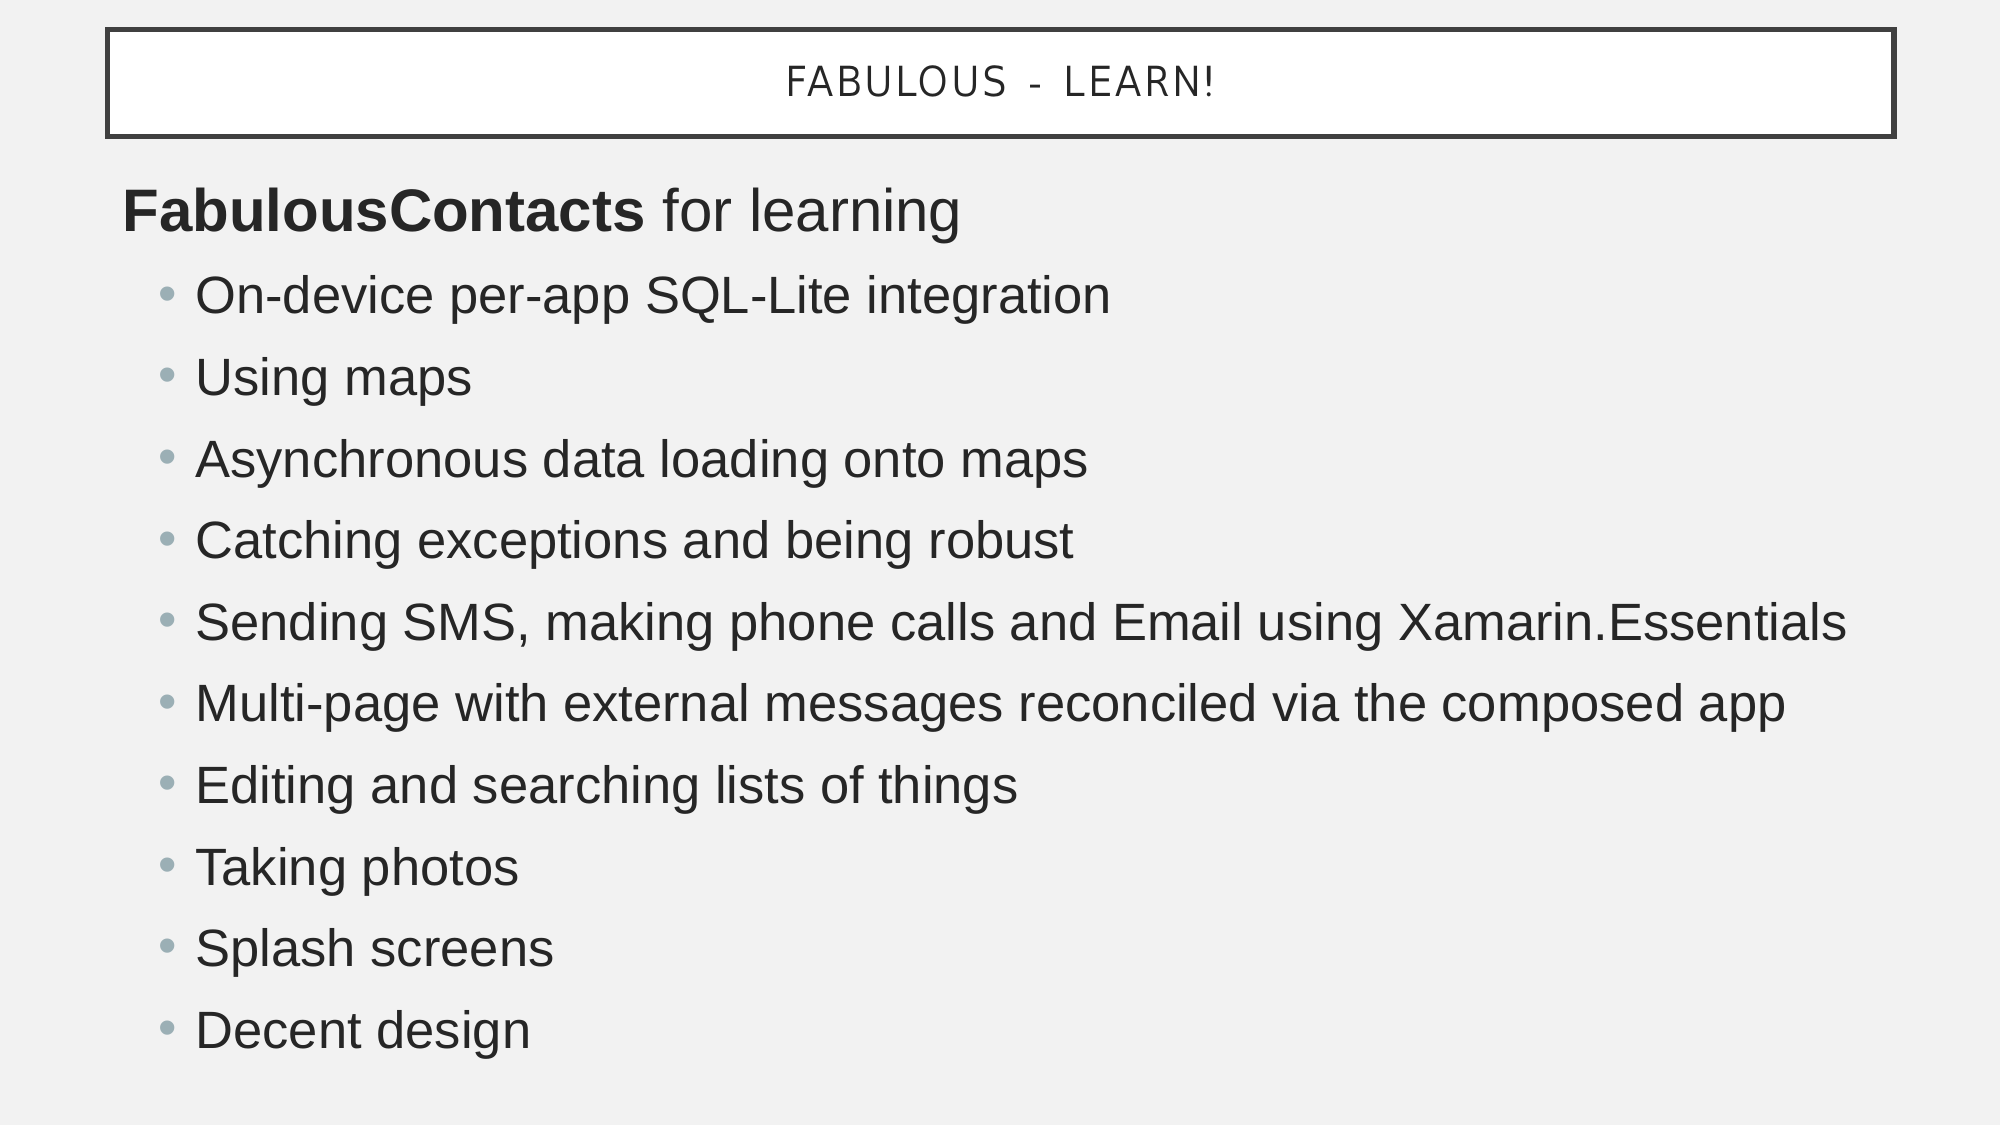

# FABULOUS - LEARN!
FabulousContacts for learning
On-device per-app SQL-Lite integration
Using maps
Asynchronous data loading onto maps
Catching exceptions and being robust
Sending SMS, making phone calls and Email using Xamarin.Essentials
Multi-page with external messages reconciled via the composed app
Editing and searching lists of things
Taking photos
Splash screens
Decent design